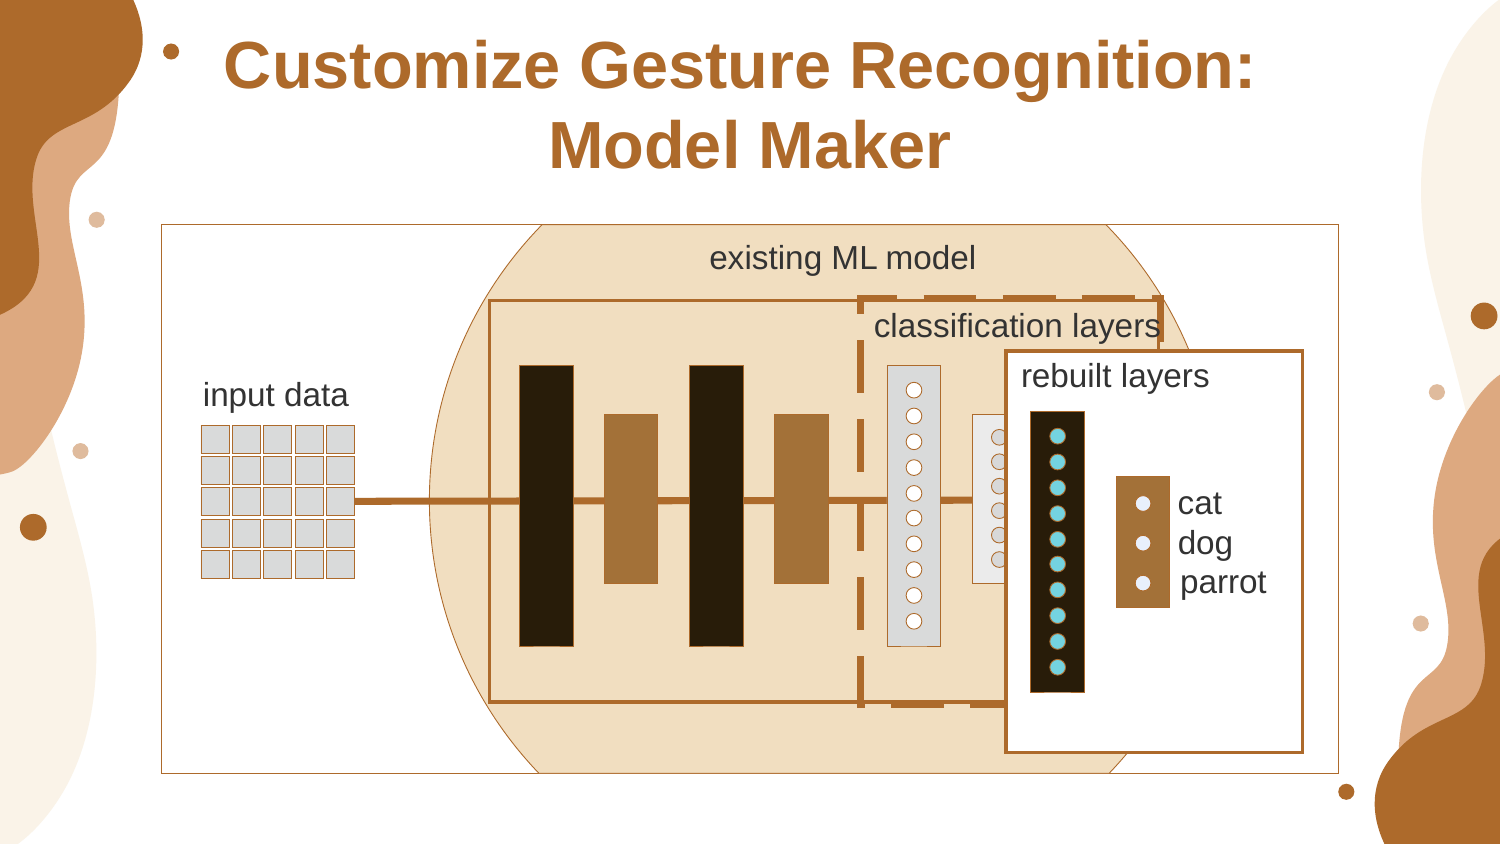

# Customize Gesture Recognition: Model Maker

existing ML model
classification layers

rebuilt layers

input data

cat

dog
parrot